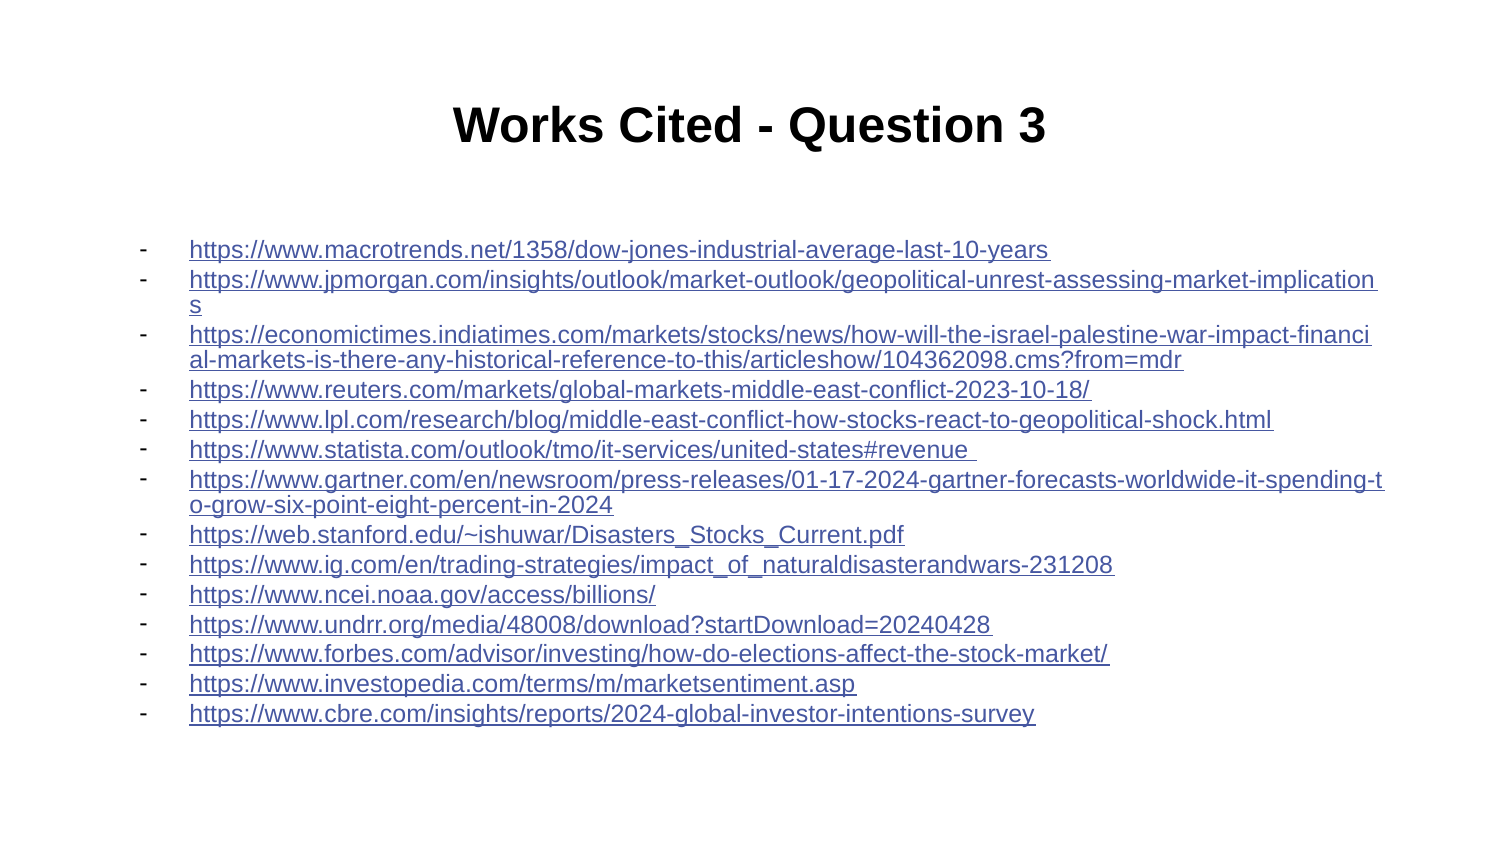

# Works Cited - Question 3
https://www.macrotrends.net/1358/dow-jones-industrial-average-last-10-years
https://www.jpmorgan.com/insights/outlook/market-outlook/geopolitical-unrest-assessing-market-implications
https://economictimes.indiatimes.com/markets/stocks/news/how-will-the-israel-palestine-war-impact-financial-markets-is-there-any-historical-reference-to-this/articleshow/104362098.cms?from=mdr
https://www.reuters.com/markets/global-markets-middle-east-conflict-2023-10-18/
https://www.lpl.com/research/blog/middle-east-conflict-how-stocks-react-to-geopolitical-shock.html
https://www.statista.com/outlook/tmo/it-services/united-states#revenue
https://www.gartner.com/en/newsroom/press-releases/01-17-2024-gartner-forecasts-worldwide-it-spending-to-grow-six-point-eight-percent-in-2024
https://web.stanford.edu/~ishuwar/Disasters_Stocks_Current.pdf
https://www.ig.com/en/trading-strategies/impact_of_naturaldisasterandwars-231208
https://www.ncei.noaa.gov/access/billions/
https://www.undrr.org/media/48008/download?startDownload=20240428
https://www.forbes.com/advisor/investing/how-do-elections-affect-the-stock-market/
https://www.investopedia.com/terms/m/marketsentiment.asp
https://www.cbre.com/insights/reports/2024-global-investor-intentions-survey